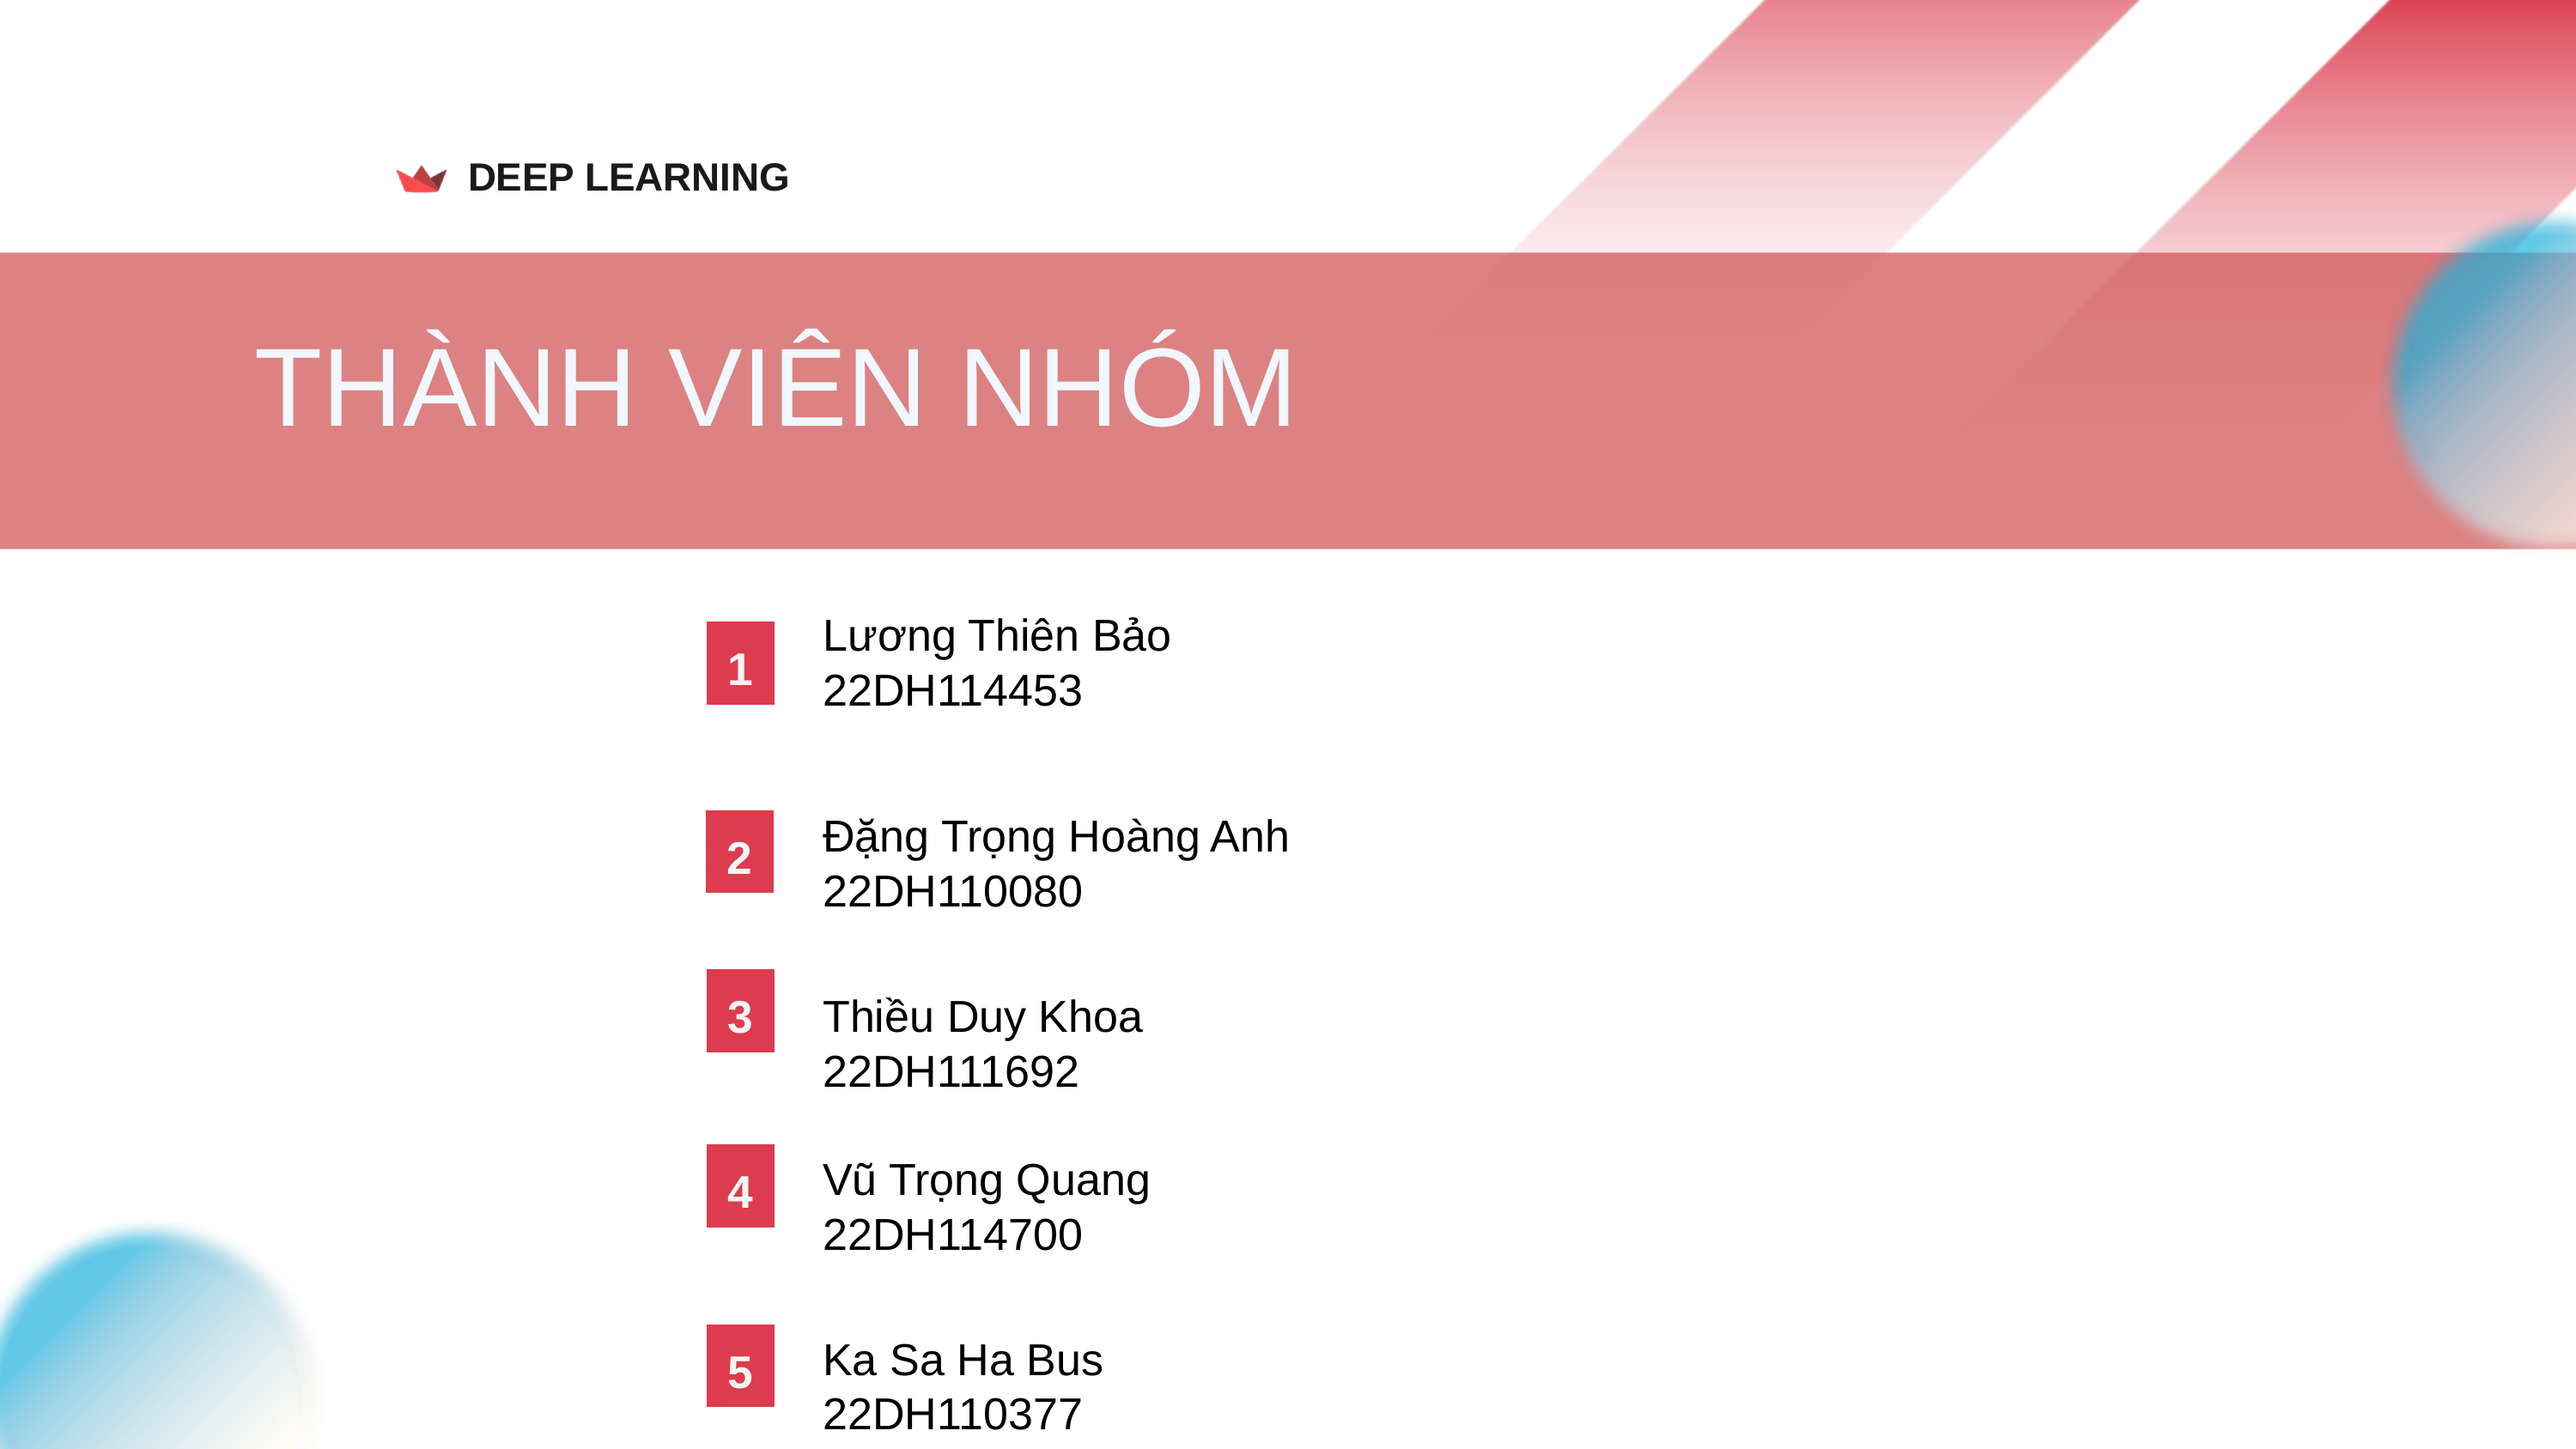

DEEP LEARNING

THÀNH VIÊN NHÓM
Lương Thiên Bảo
22DH114453

1
Đặng Trọng Hoàng Anh
22DH110080

2

3
Thiều Duy Khoa
22DH111692

4
Vũ Trọng Quang
22DH114700

5
Ka Sa Ha Bus
22DH110377